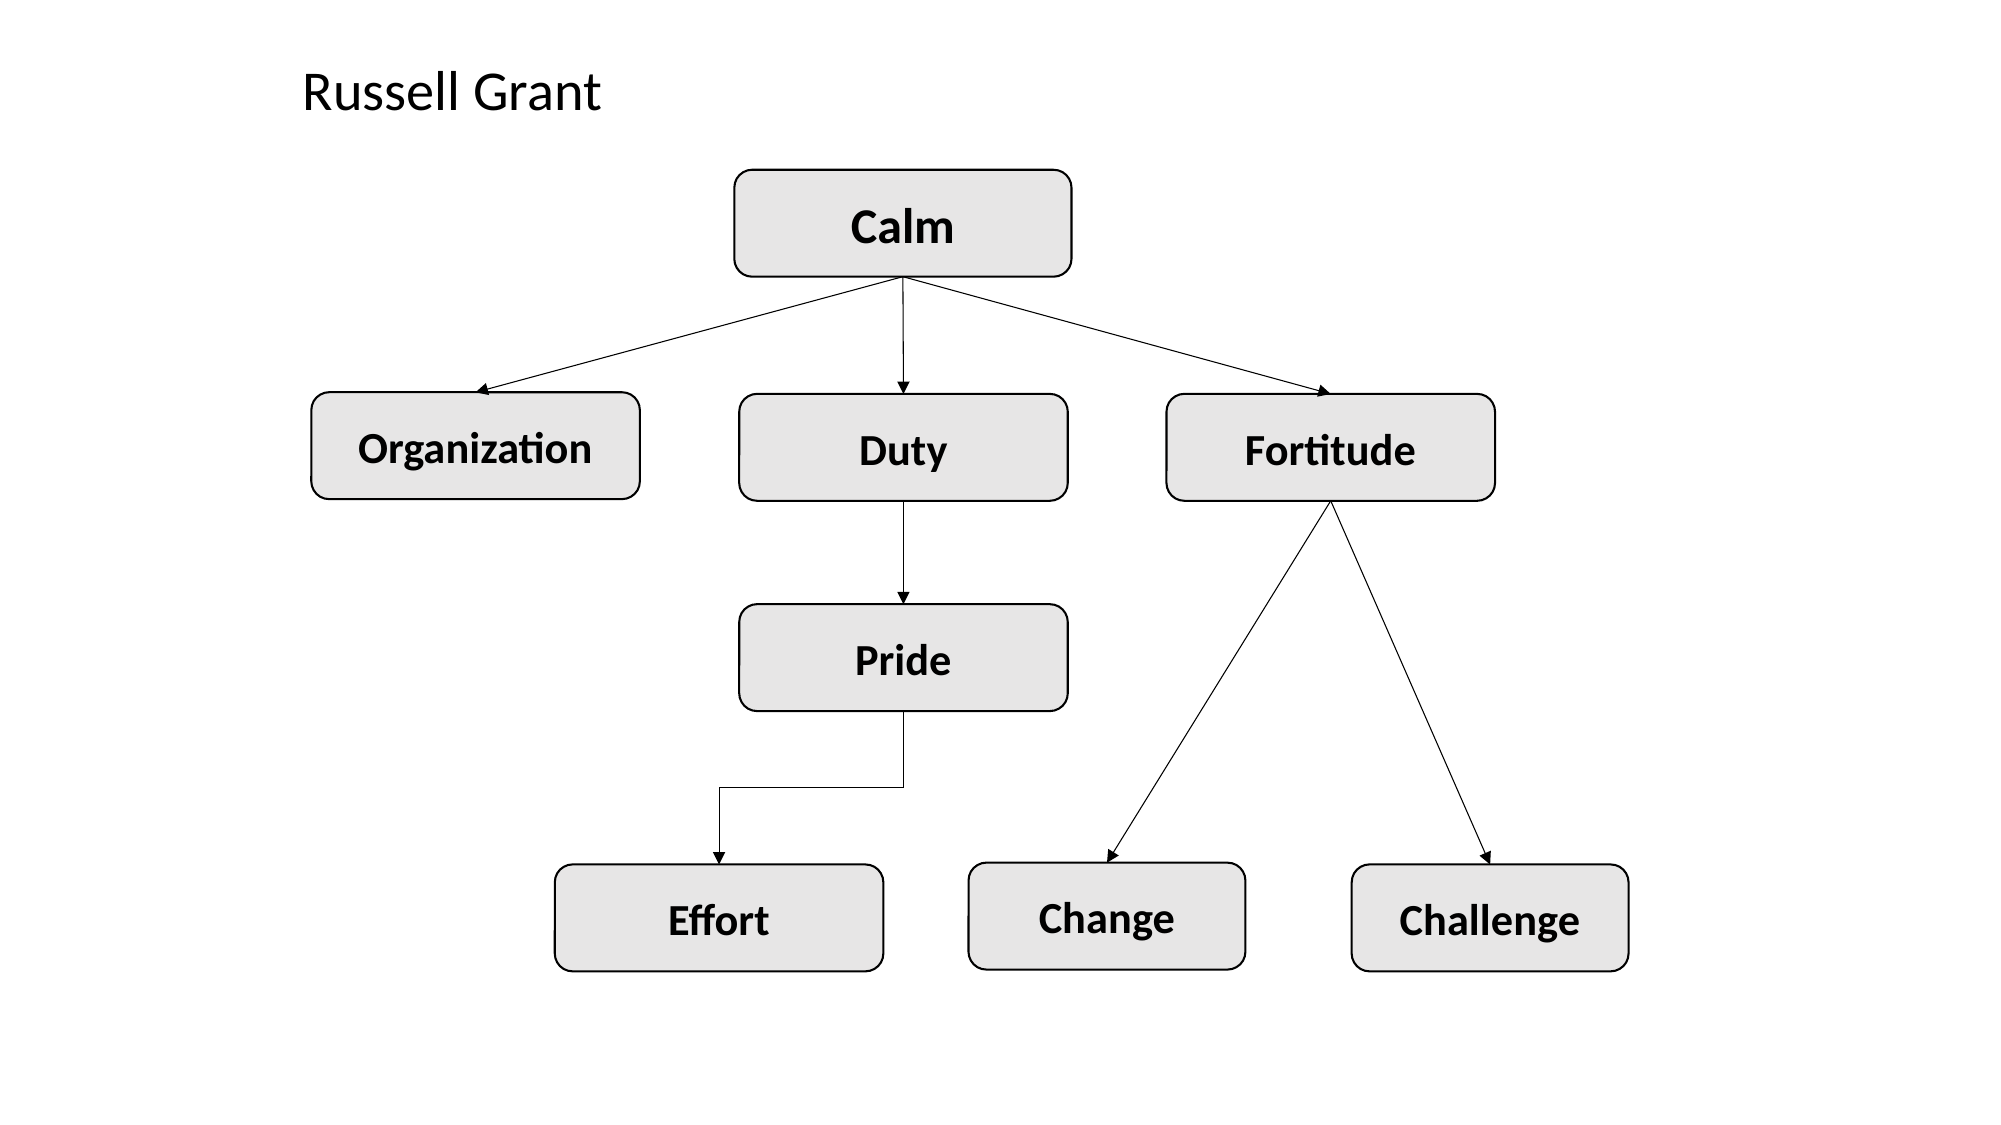

Russell Grant
Calm
Organization
Duty
Fortitude
Pride
Change
Effort
Challenge